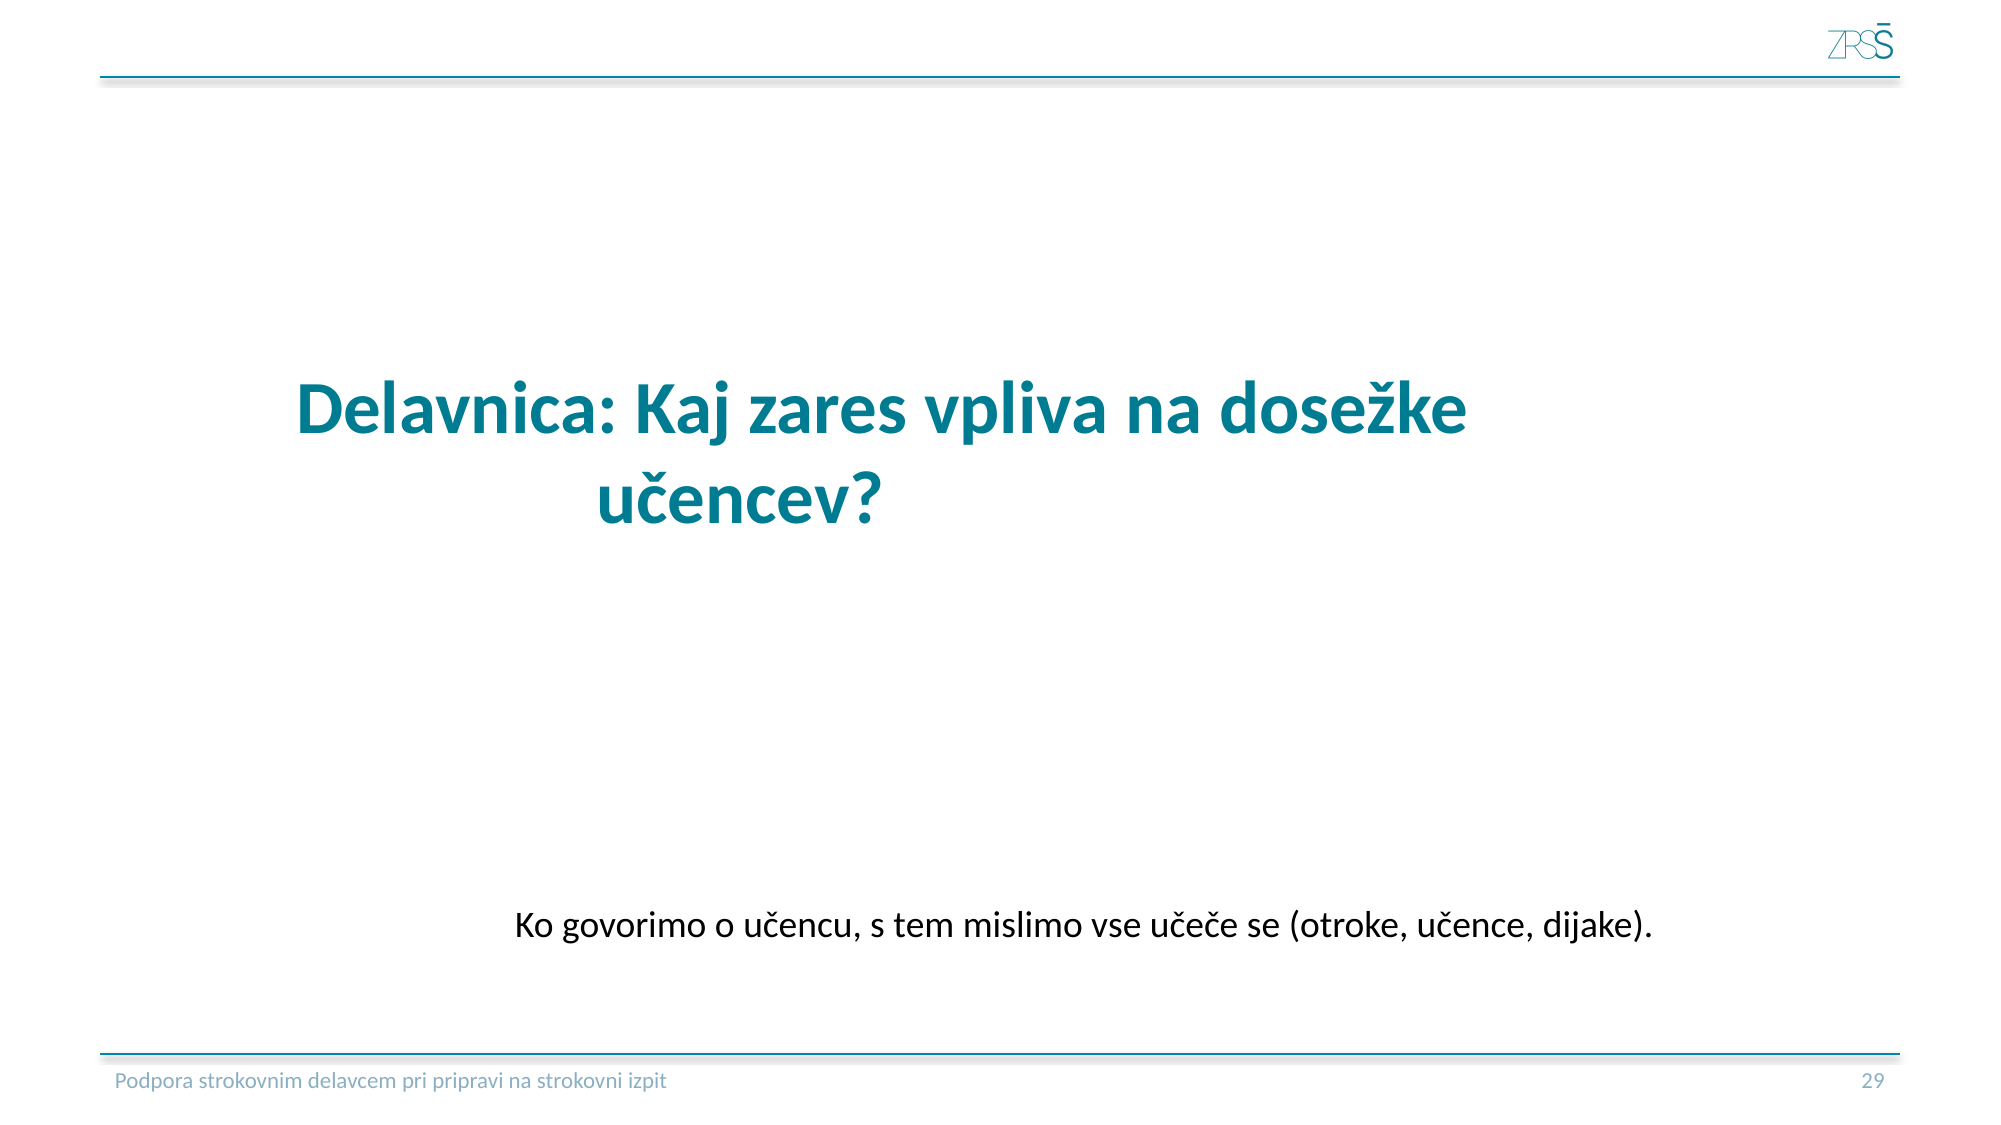

# Delavnica: Kaj zares vpliva na dosežke 				učencev?
Ko govorimo o učencu, s tem mislimo vse učeče se (otroke, učence, dijake).
Podpora strokovnim delavcem pri pripravi na strokovni izpit

29